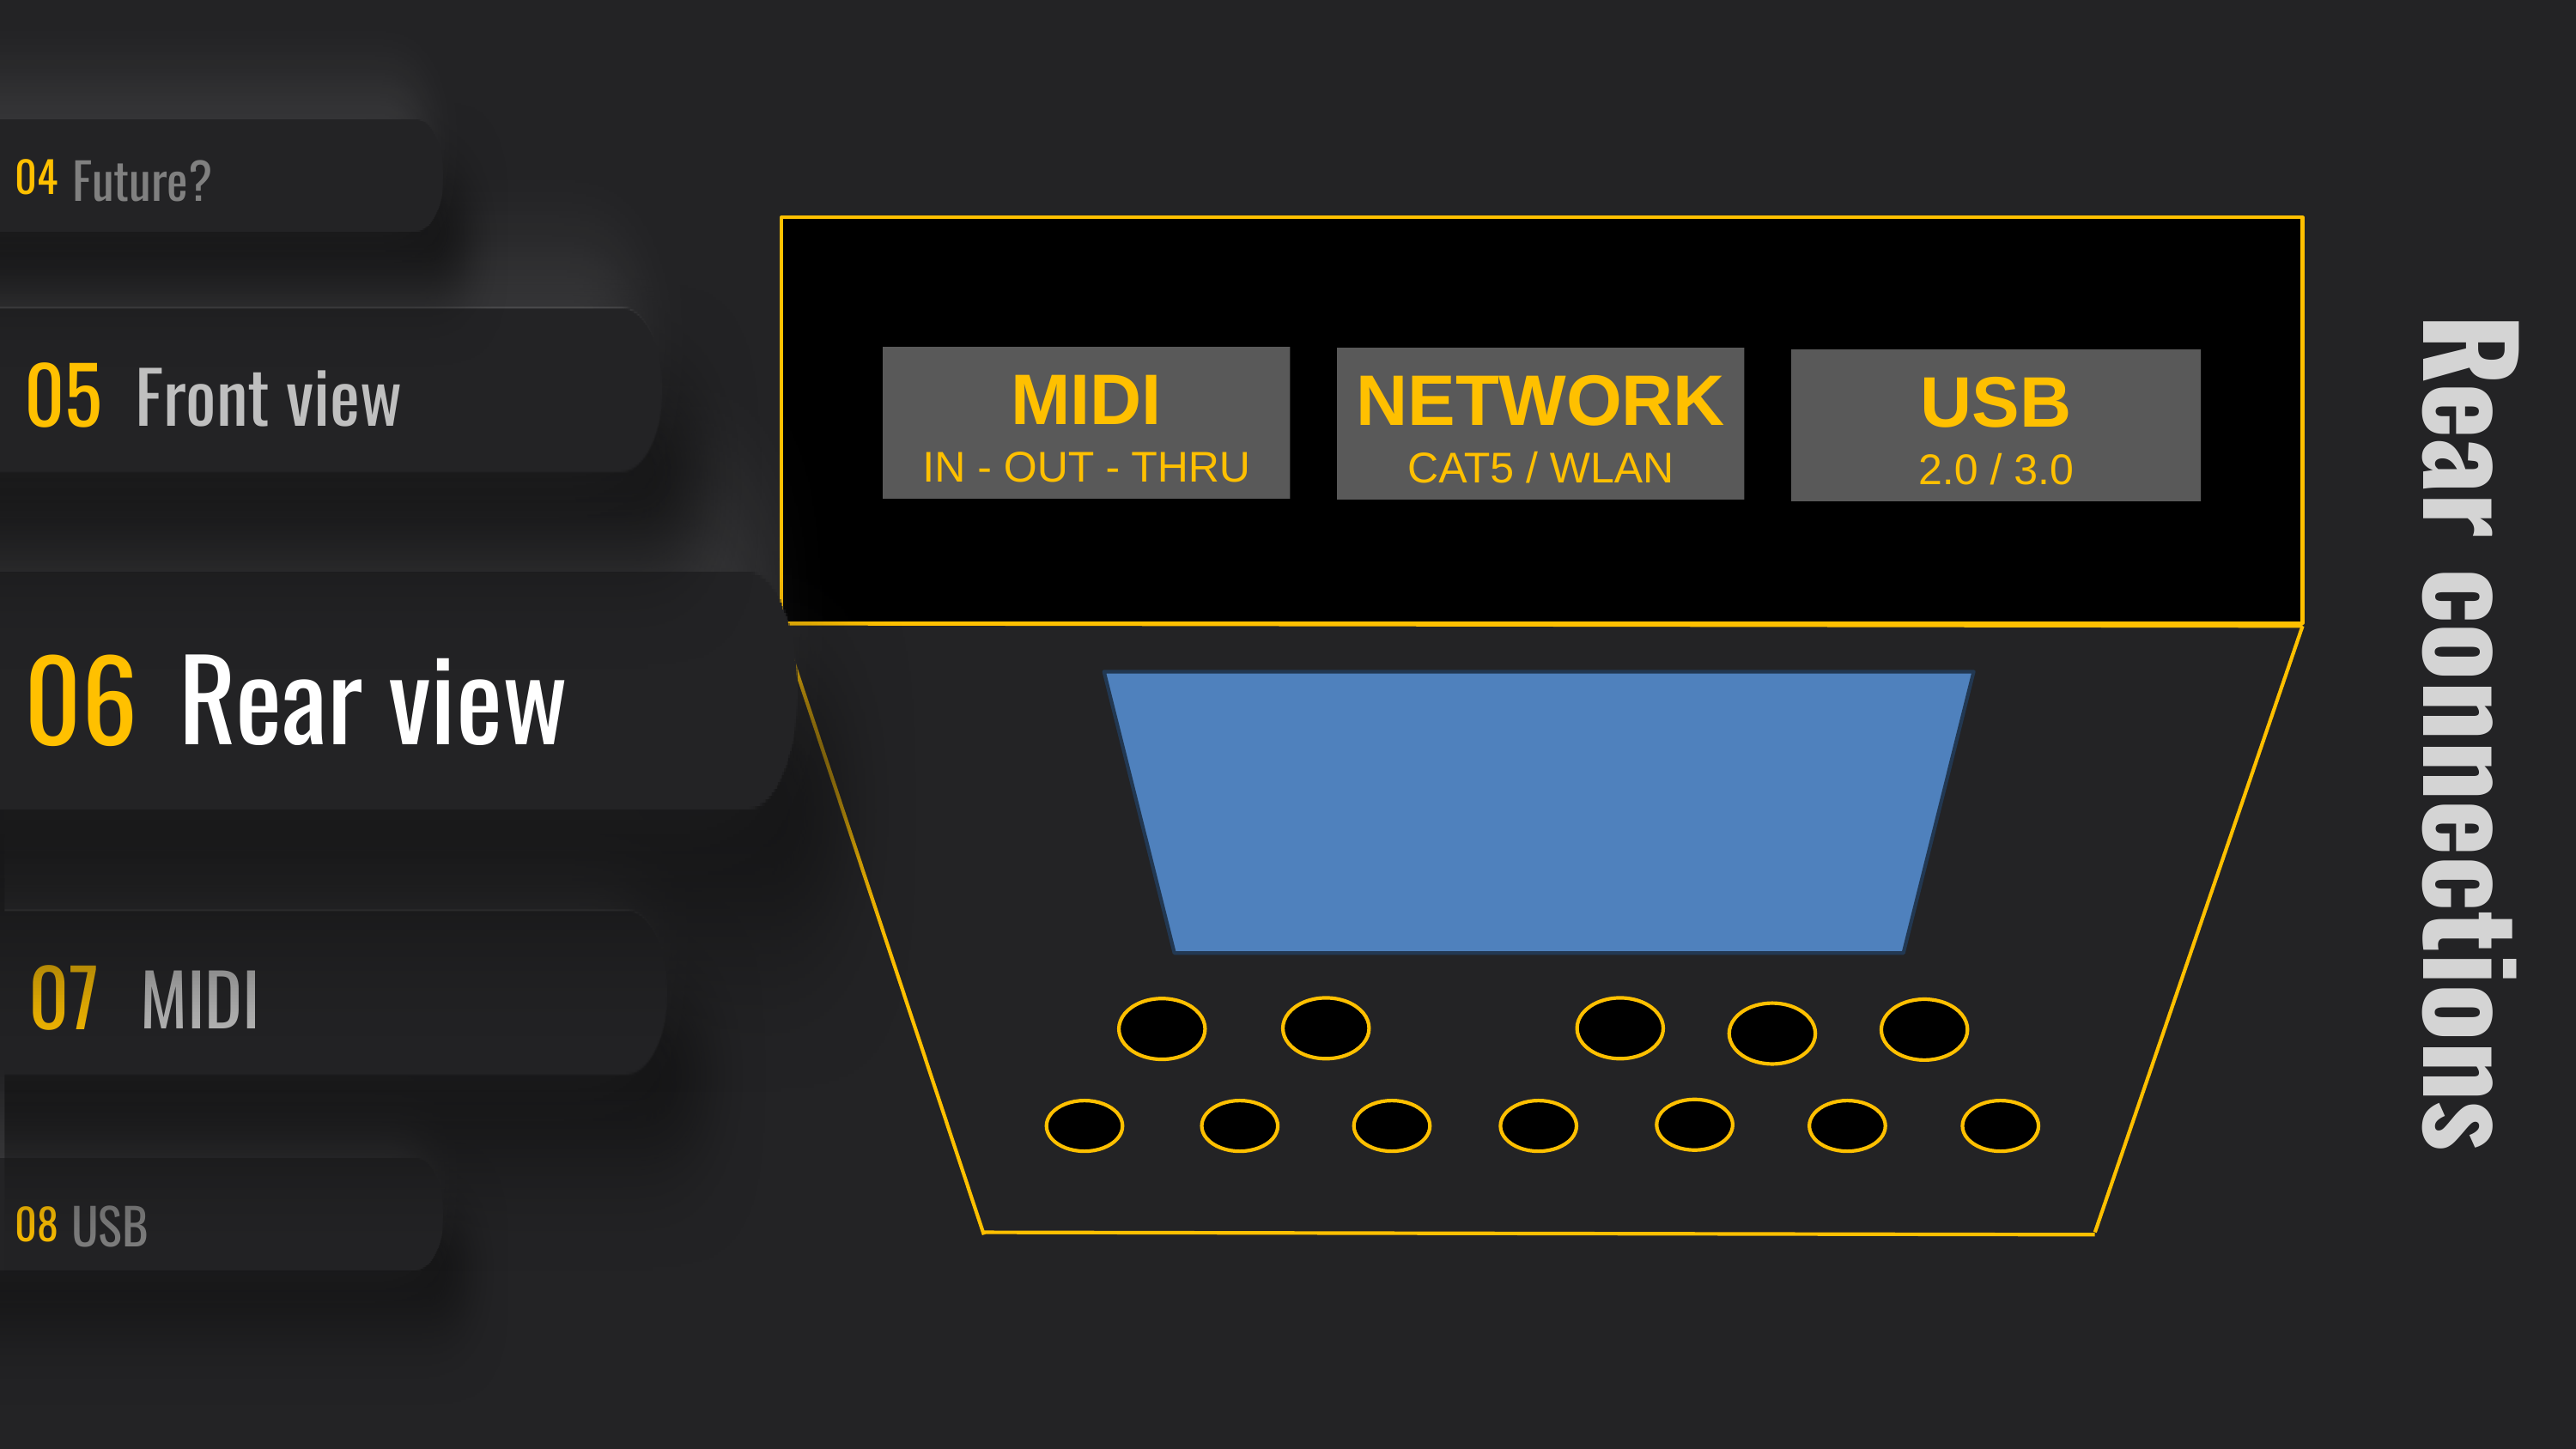

Future?
04

05
Front view
MIDI
IN - OUT - THRU
NETWORK
CAT5 / WLAN
USB
2.0 / 3.0

Rear view
06
Rear connections

07
MIDI

USB
08